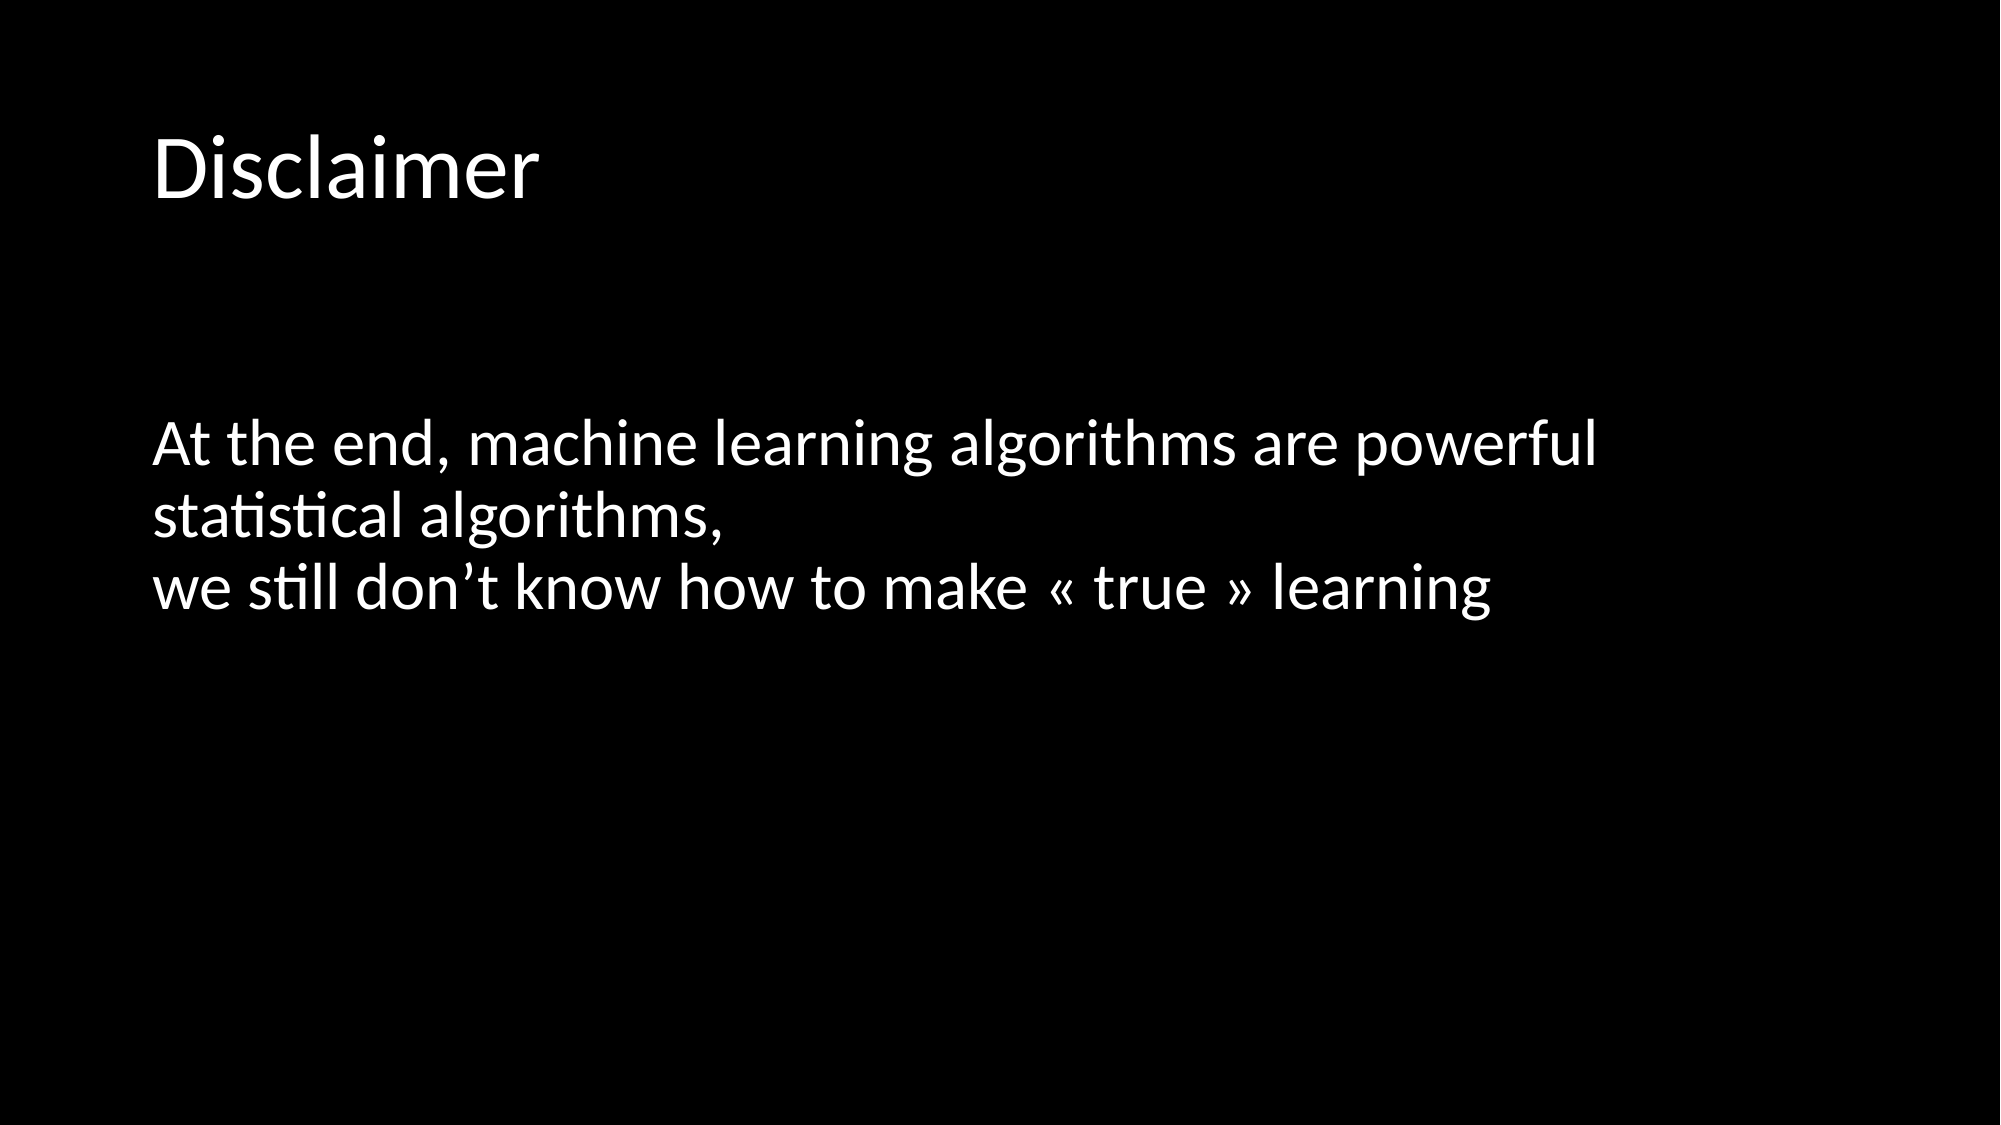

# Disclaimer

At the end, machine learning algorithms are powerful statistical algorithms,
we still don’t know how to make « true » learning